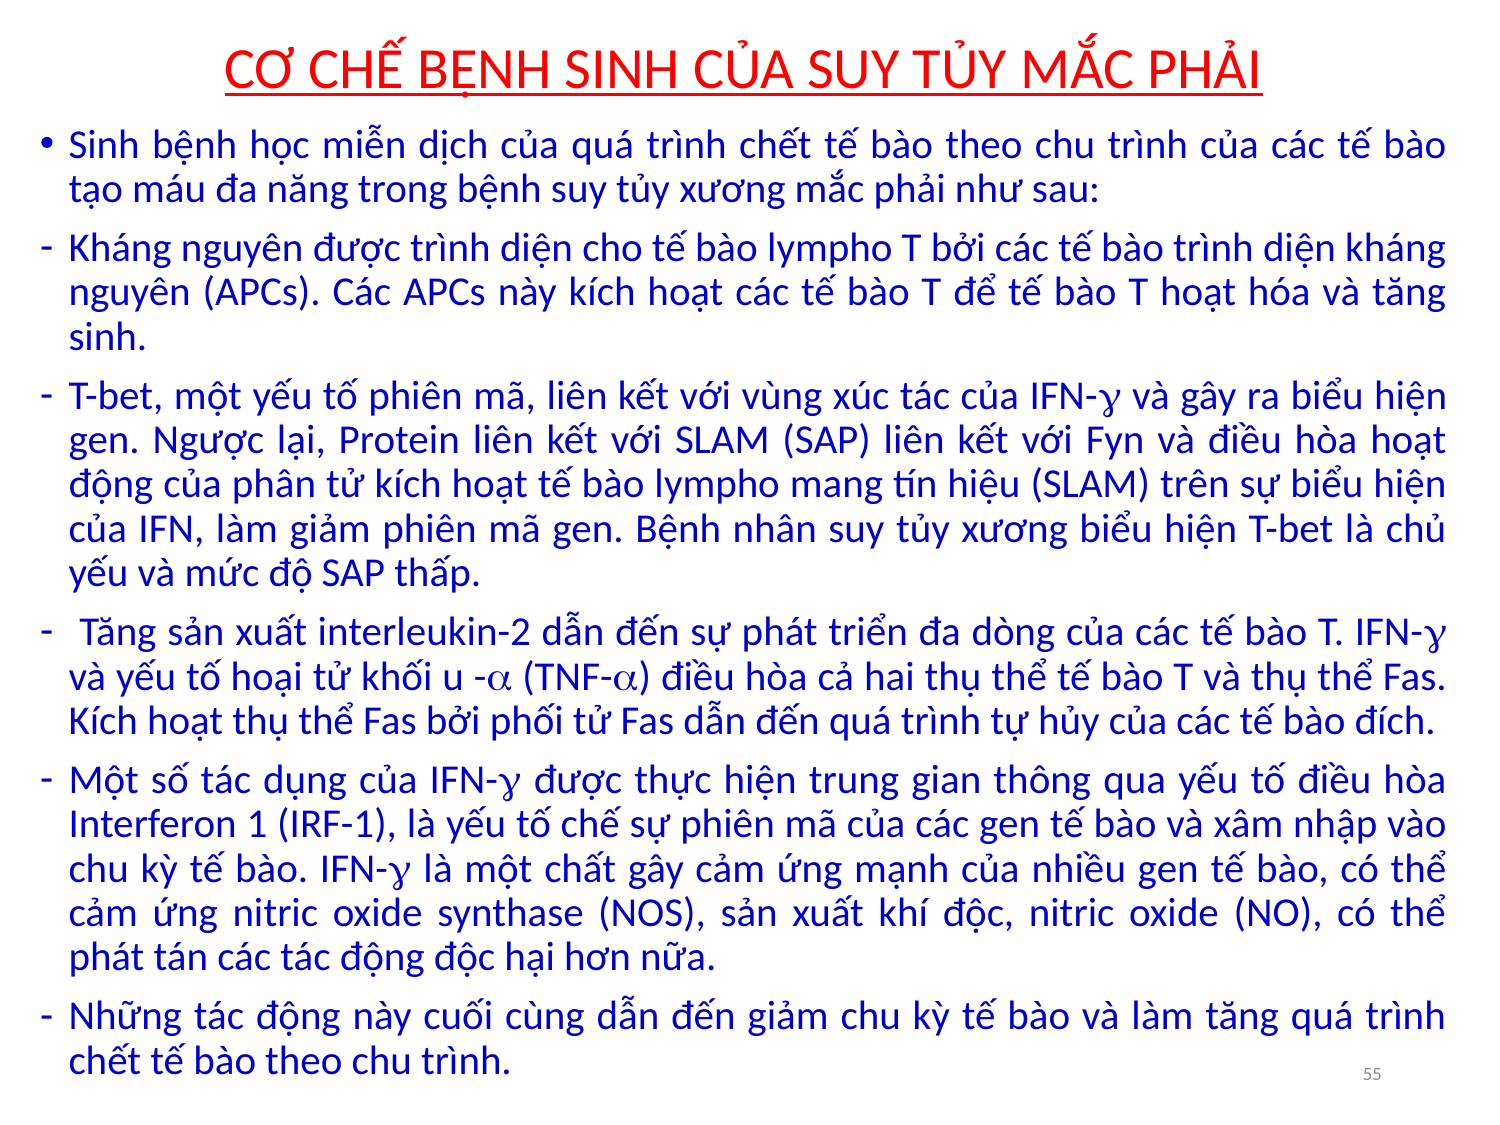

# CƠ CHẾ BỆNH SINH CỦA SUY TỦY MẮC PHẢI
Sinh bệnh học miễn dịch của quá trình chết tế bào theo chu trình của các tế bào tạo máu đa năng trong bệnh suy tủy xương mắc phải như sau:
Kháng nguyên được trình diện cho tế bào lympho T bởi các tế bào trình diện kháng nguyên (APCs). Các APCs này kích hoạt các tế bào T để tế bào T hoạt hóa và tăng sinh.
T-bet, một yếu tố phiên mã, liên kết với vùng xúc tác của IFN-γ và gây ra biểu hiện gen. Ngược lại, Protein liên kết với SLAM (SAP) liên kết với Fyn và điều hòa hoạt động của phân tử kích hoạt tế bào lympho mang tín hiệu (SLAM) trên sự biểu hiện của IFN, làm giảm phiên mã gen. Bệnh nhân suy tủy xương biểu hiện T-bet là chủ yếu và mức độ SAP thấp.
 Tăng sản xuất interleukin-2 dẫn đến sự phát triển đa dòng của các tế bào T. IFN-γ và yếu tố hoại tử khối u -α (TNF-α) điều hòa cả hai thụ thể tế bào T và thụ thể Fas. Kích hoạt thụ thể Fas bởi phối tử Fas dẫn đến quá trình tự hủy của các tế bào đích.
Một số tác dụng của IFN-γ được thực hiện trung gian thông qua yếu tố điều hòa Interferon 1 (IRF-1), là yếu tố chế sự phiên mã của các gen tế bào và xâm nhập vào chu kỳ tế bào. IFN-γ là một chất gây cảm ứng mạnh của nhiều gen tế bào, có thể cảm ứng nitric oxide synthase (NOS), sản xuất khí độc, nitric oxide (NO), có thể phát tán các tác động độc hại hơn nữa.
Những tác động này cuối cùng dẫn đến giảm chu kỳ tế bào và làm tăng quá trình chết tế bào theo chu trình.
55